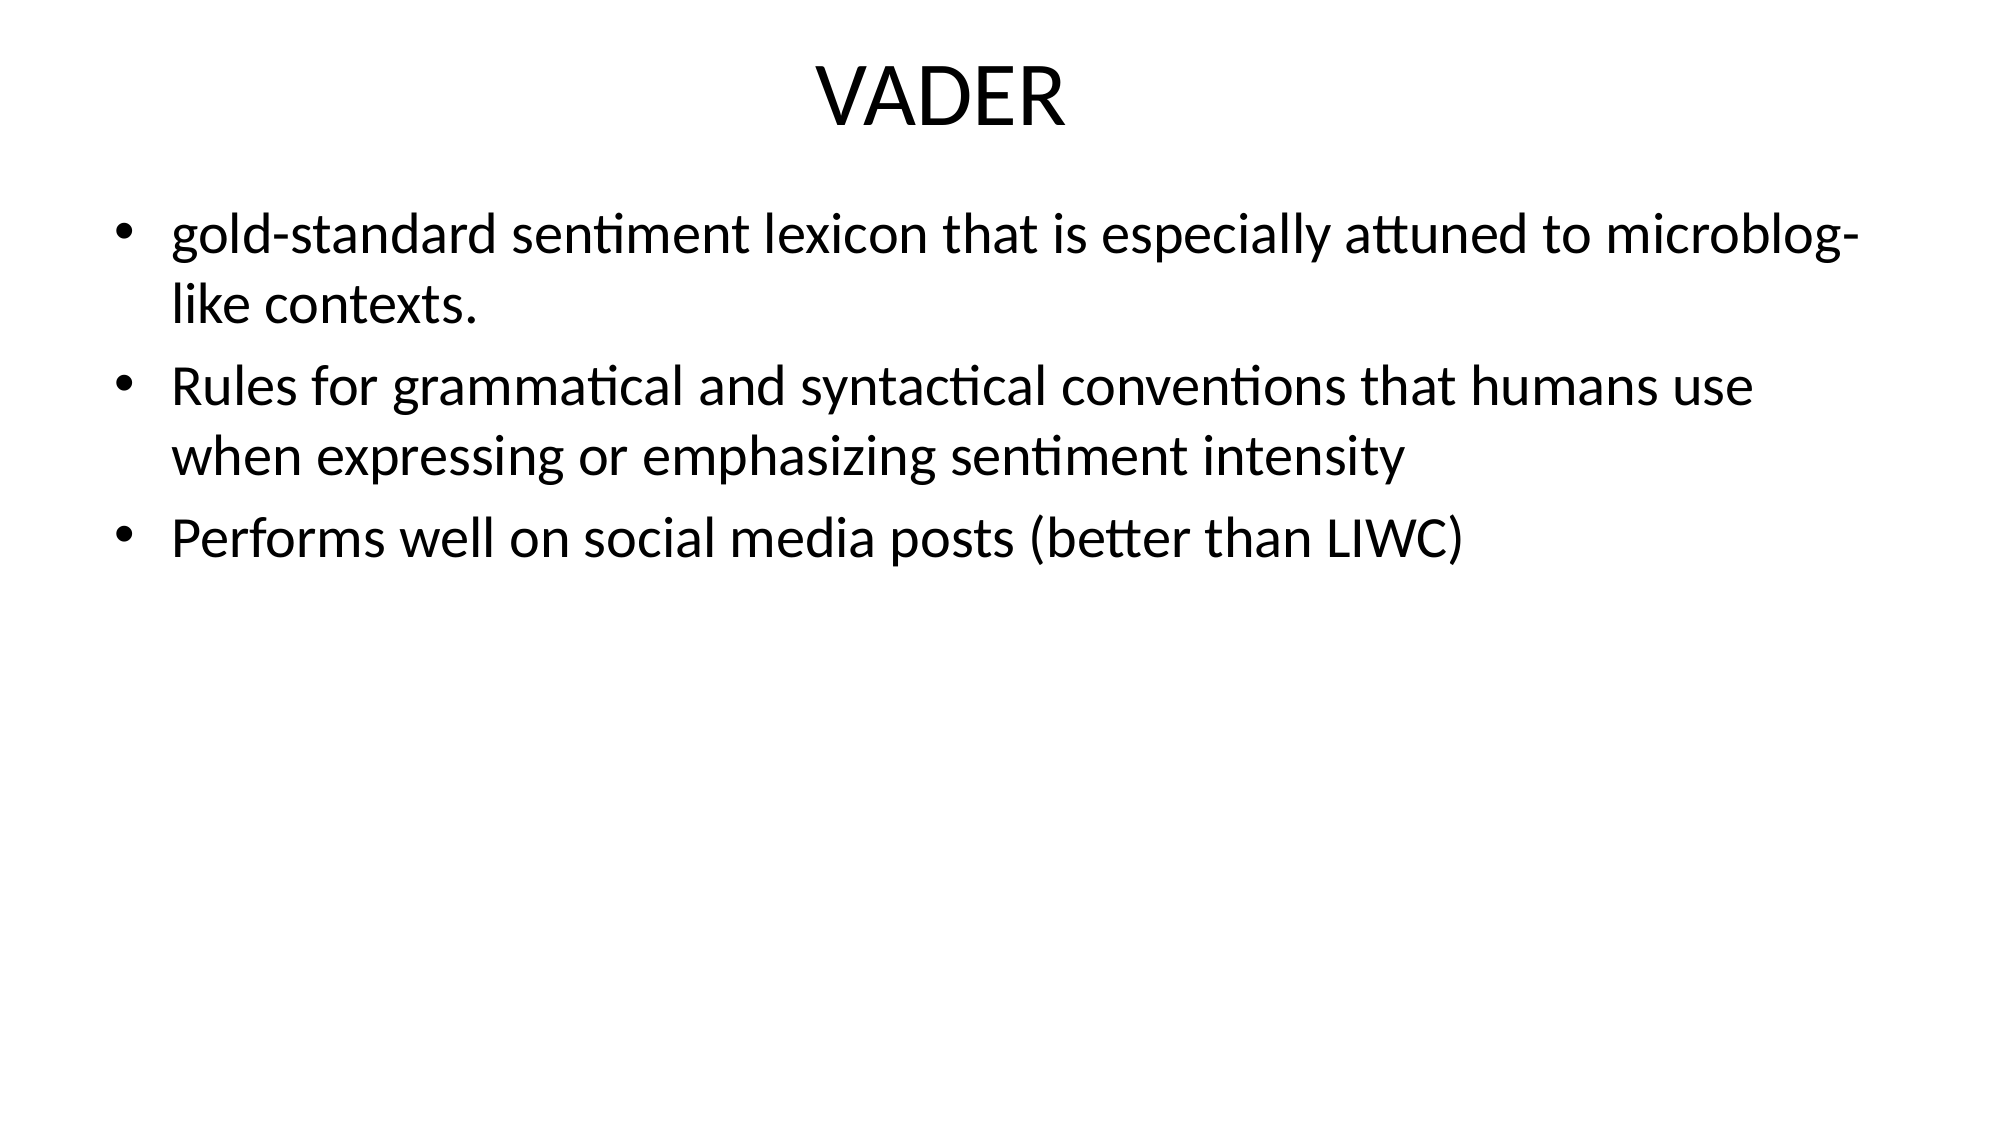

# VADER
gold-standard sentiment lexicon that is especially attuned to microblog-like contexts.
Rules for grammatical and syntactical conventions that humans use when expressing or emphasizing sentiment intensity
Performs well on social media posts (better than LIWC)